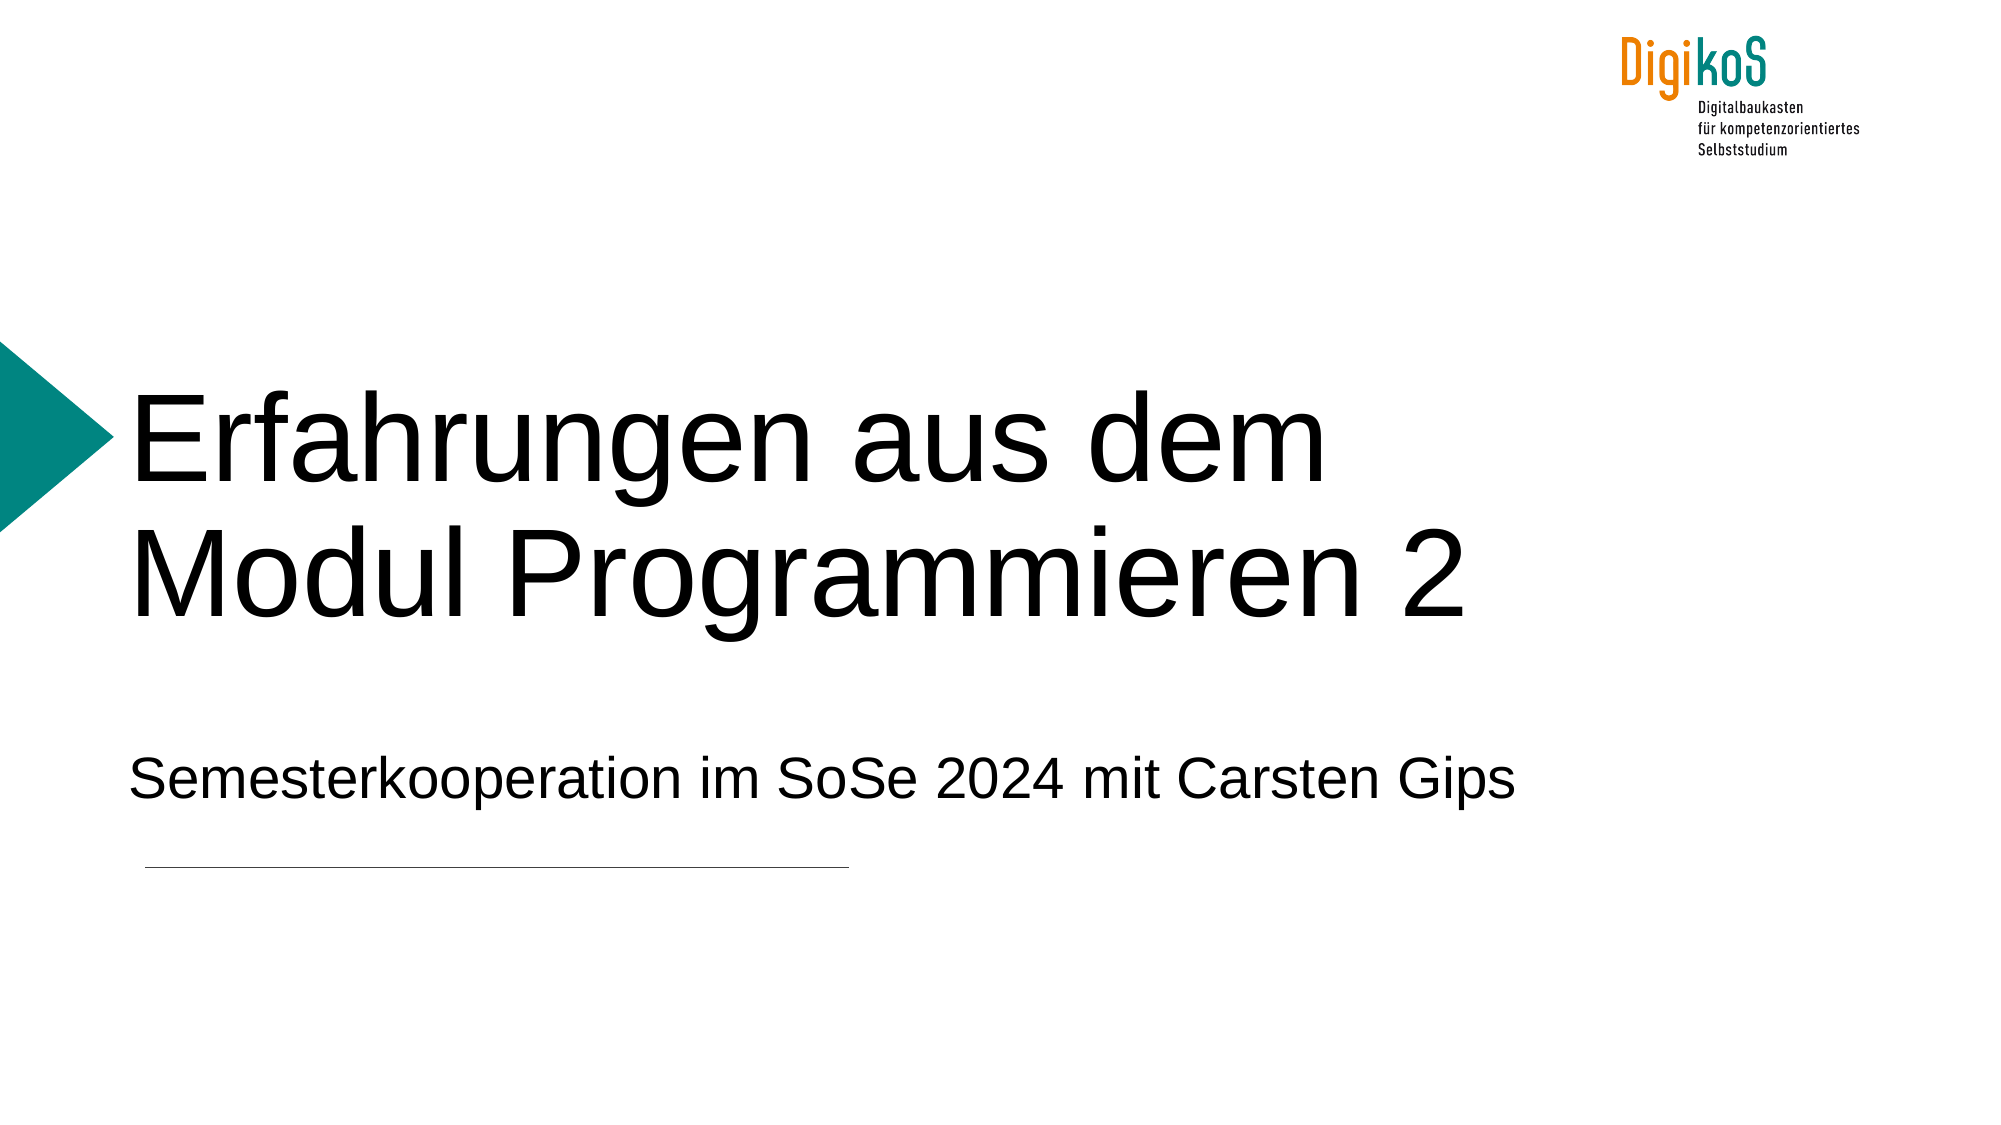

Erfahrungen aus dem Modul Programmieren 2

Semesterkooperation im SoSe 2024 mit Carsten Gips